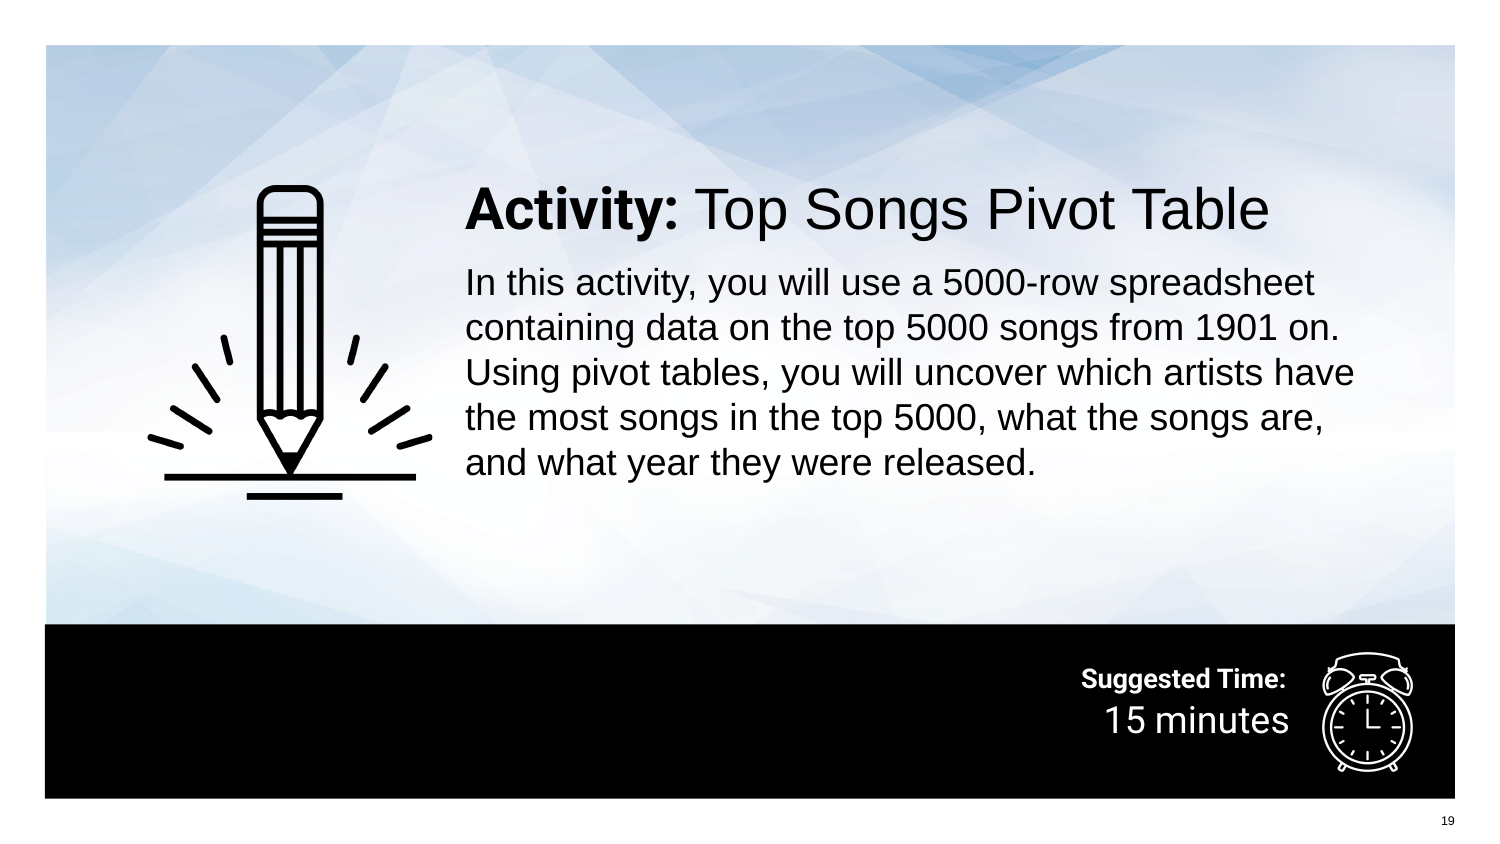

Activity: Top Songs Pivot Table
In this activity, you will use a 5000-row spreadsheet containing data on the top 5000 songs from 1901 on. Using pivot tables, you will uncover which artists have the most songs in the top 5000, what the songs are, and what year they were released.

# 15 minutes

19